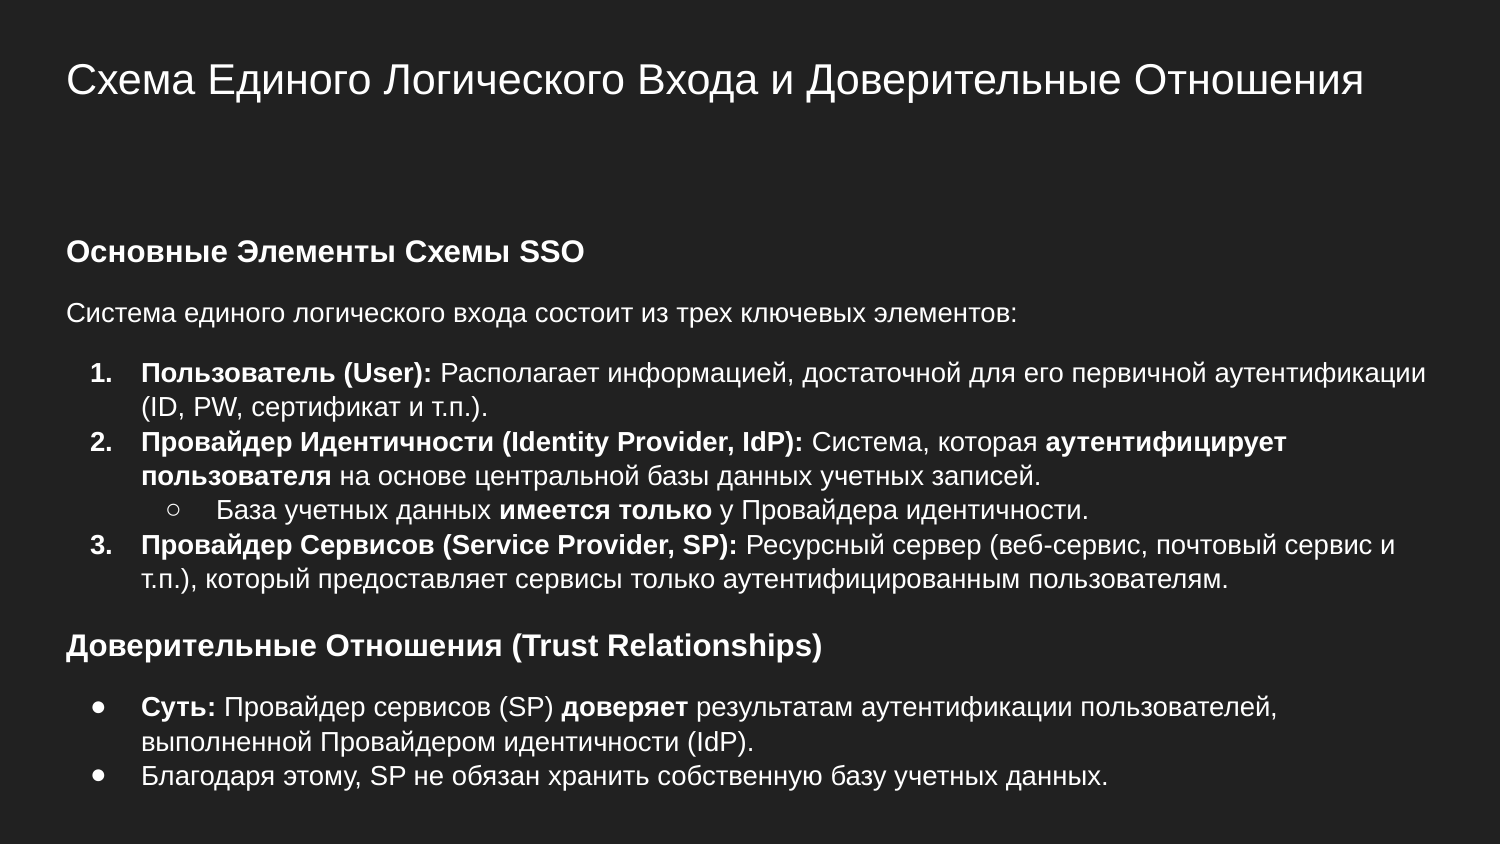

# Схема Единого Логического Входа и Доверительные Отношения
Основные Элементы Схемы SSO
Система единого логического входа состоит из трех ключевых элементов:
Пользователь (User): Располагает информацией, достаточной для его первичной аутентификации (ID, PW, сертификат и т.п.).
Провайдер Идентичности (Identity Provider, IdP): Система, которая аутентифицирует пользователя на основе центральной базы данных учетных записей.
База учетных данных имеется только у Провайдера идентичности.
Провайдер Сервисов (Service Provider, SP): Ресурсный сервер (веб-сервис, почтовый сервис и т.п.), который предоставляет сервисы только аутентифицированным пользователям.
Доверительные Отношения (Trust Relationships)
Суть: Провайдер сервисов (SP) доверяет результатам аутентификации пользователей, выполненной Провайдером идентичности (IdP).
Благодаря этому, SP не обязан хранить собственную базу учетных данных.